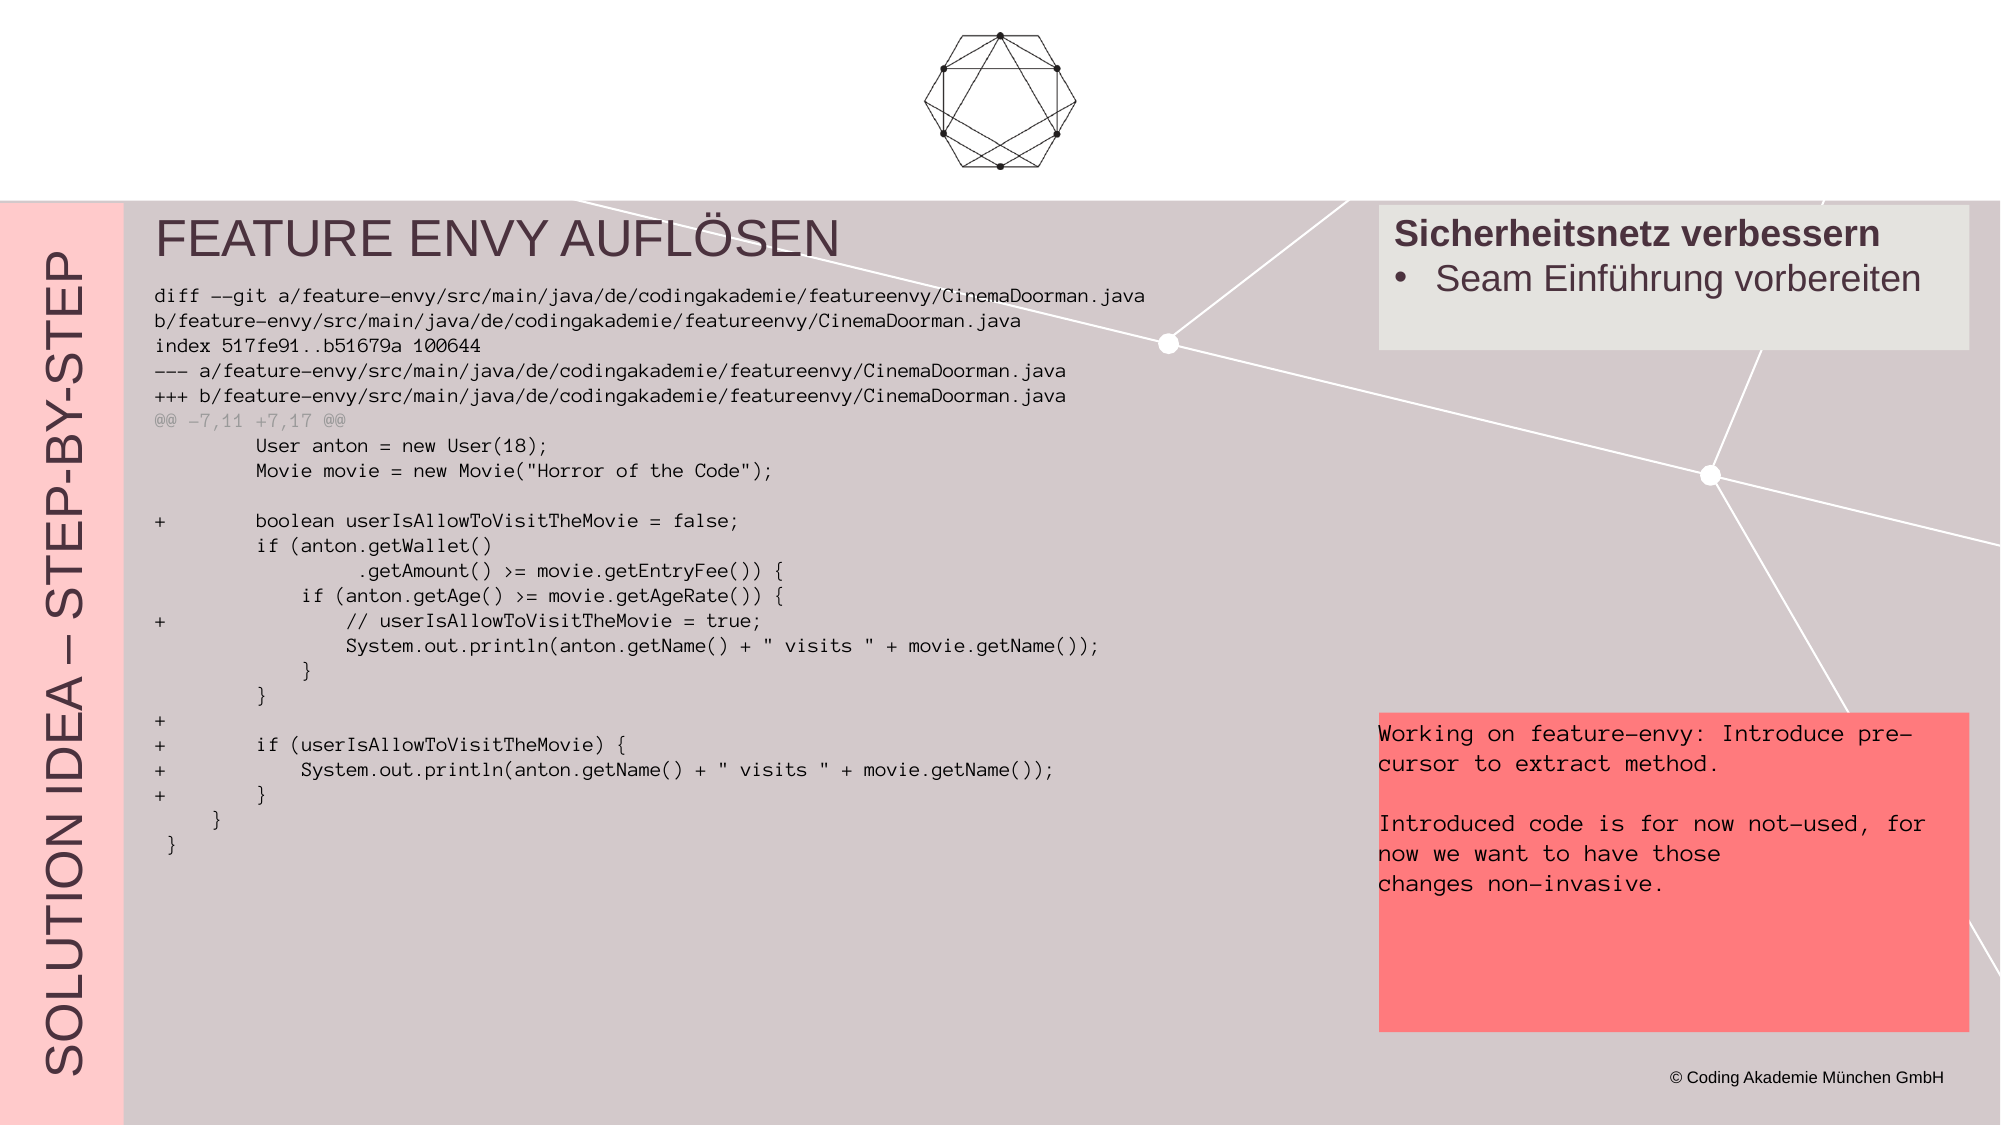

# Feature envy auflösen
Sicherheitsnetz verbessern
Seam Einführung vorbereiten
diff --git a/feature-envy/src/main/java/de/codingakademie/featureenvy/CinemaDoorman.java b/feature-envy/src/main/java/de/codingakademie/featureenvy/CinemaDoorman.java
index 517fe91..b51679a 100644
--- a/feature-envy/src/main/java/de/codingakademie/featureenvy/CinemaDoorman.java
+++ b/feature-envy/src/main/java/de/codingakademie/featureenvy/CinemaDoorman.java
@@ -7,11 +7,17 @@
         User anton = new User(18);
         Movie movie = new Movie("Horror of the Code");

+        boolean userIsAllowToVisitTheMovie = false;
         if (anton.getWallet()
                  .getAmount() >= movie.getEntryFee()) {
             if (anton.getAge() >= movie.getAgeRate()) {
+                // userIsAllowToVisitTheMovie = true;
                 System.out.println(anton.getName() + " visits " + movie.getName());
             }
         }
+
+        if (userIsAllowToVisitTheMovie) {
+            System.out.println(anton.getName() + " visits " + movie.getName());
+        }
     }
 }
Solution Idea – step-by-step
Working on feature-envy: Introduce pre-cursor to extract method.

Introduced code is for now not-used, for now we want to have those
changes non-invasive.
© Coding Akademie München GmbH